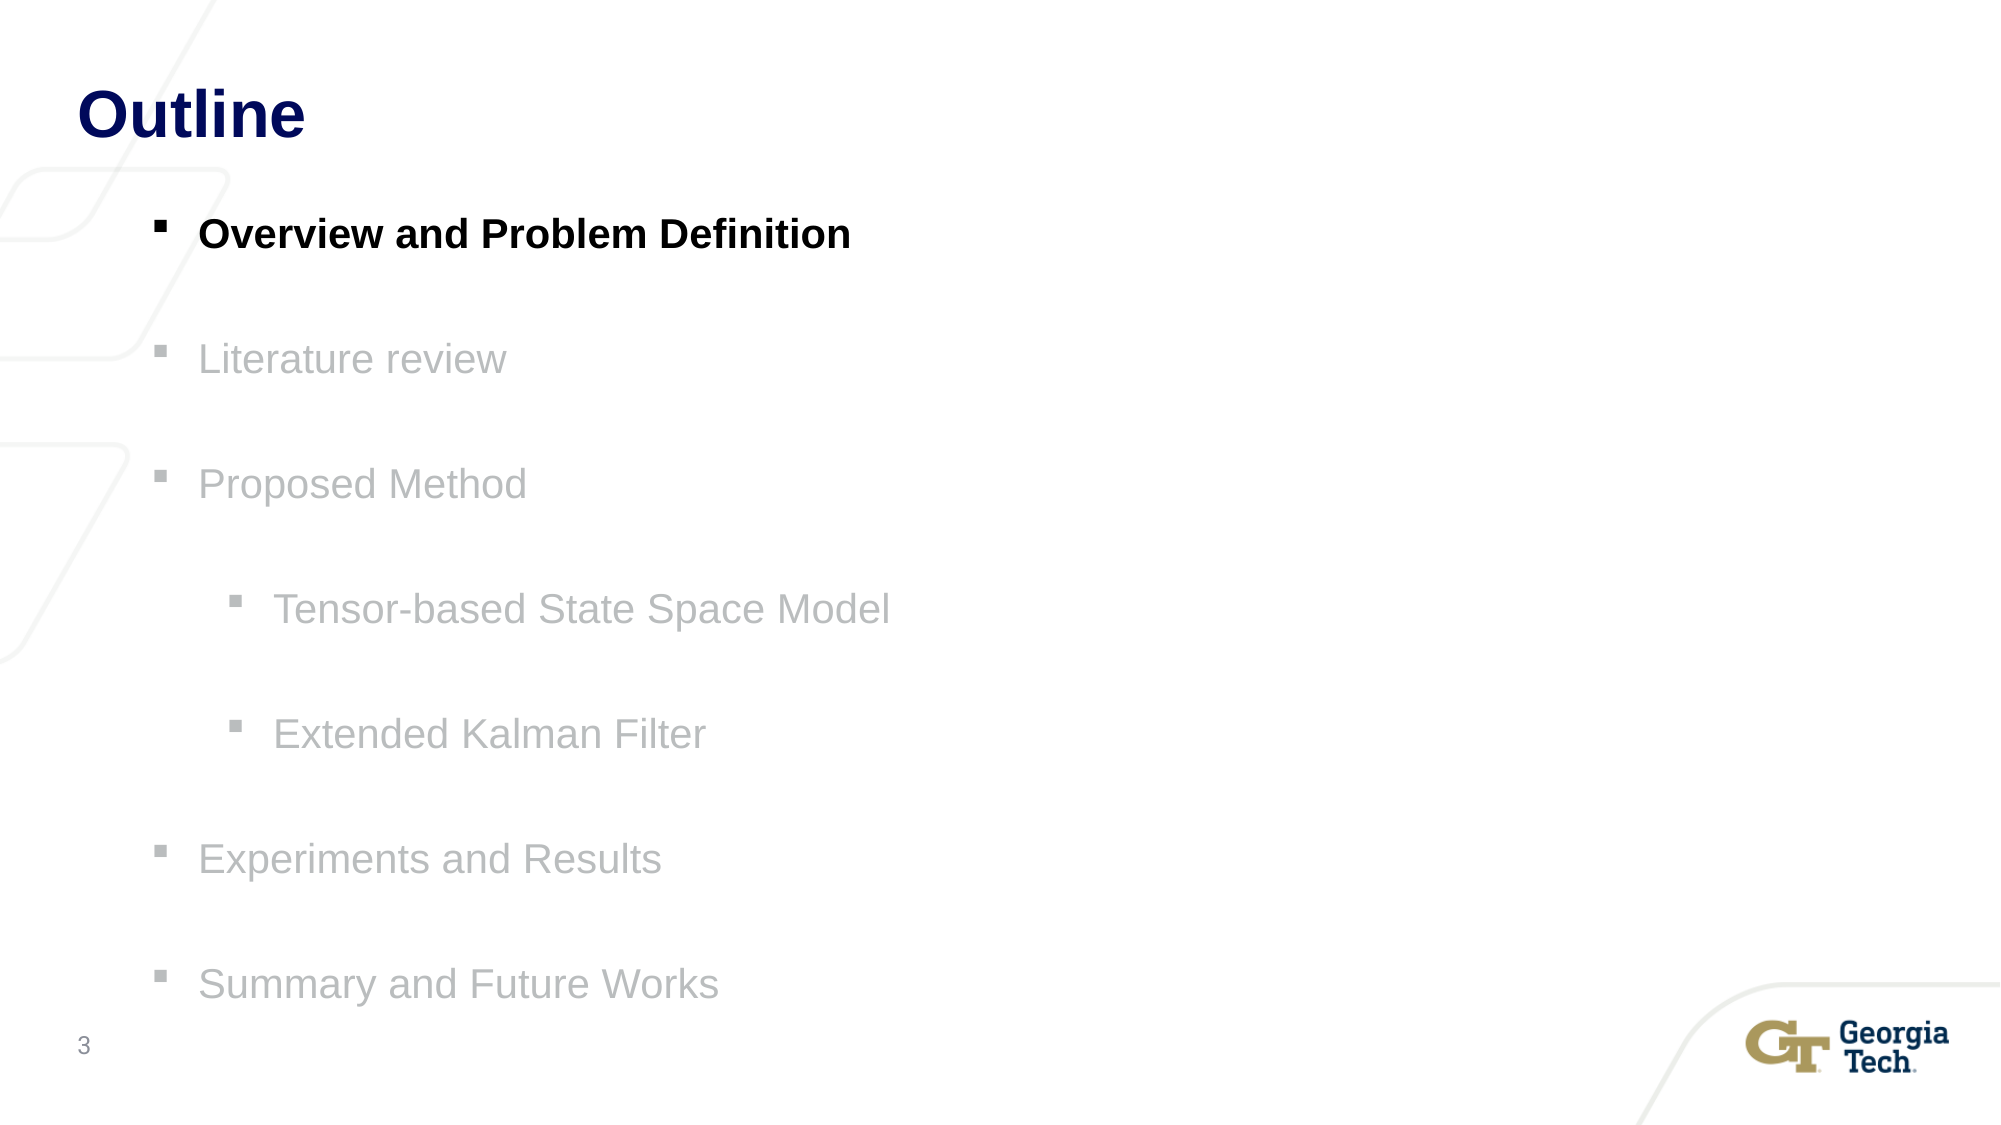

# Outline
Overview and Problem Definition
Literature review
Proposed Method
Tensor-based State Space Model
Extended Kalman Filter
Experiments and Results
Summary and Future Works
3